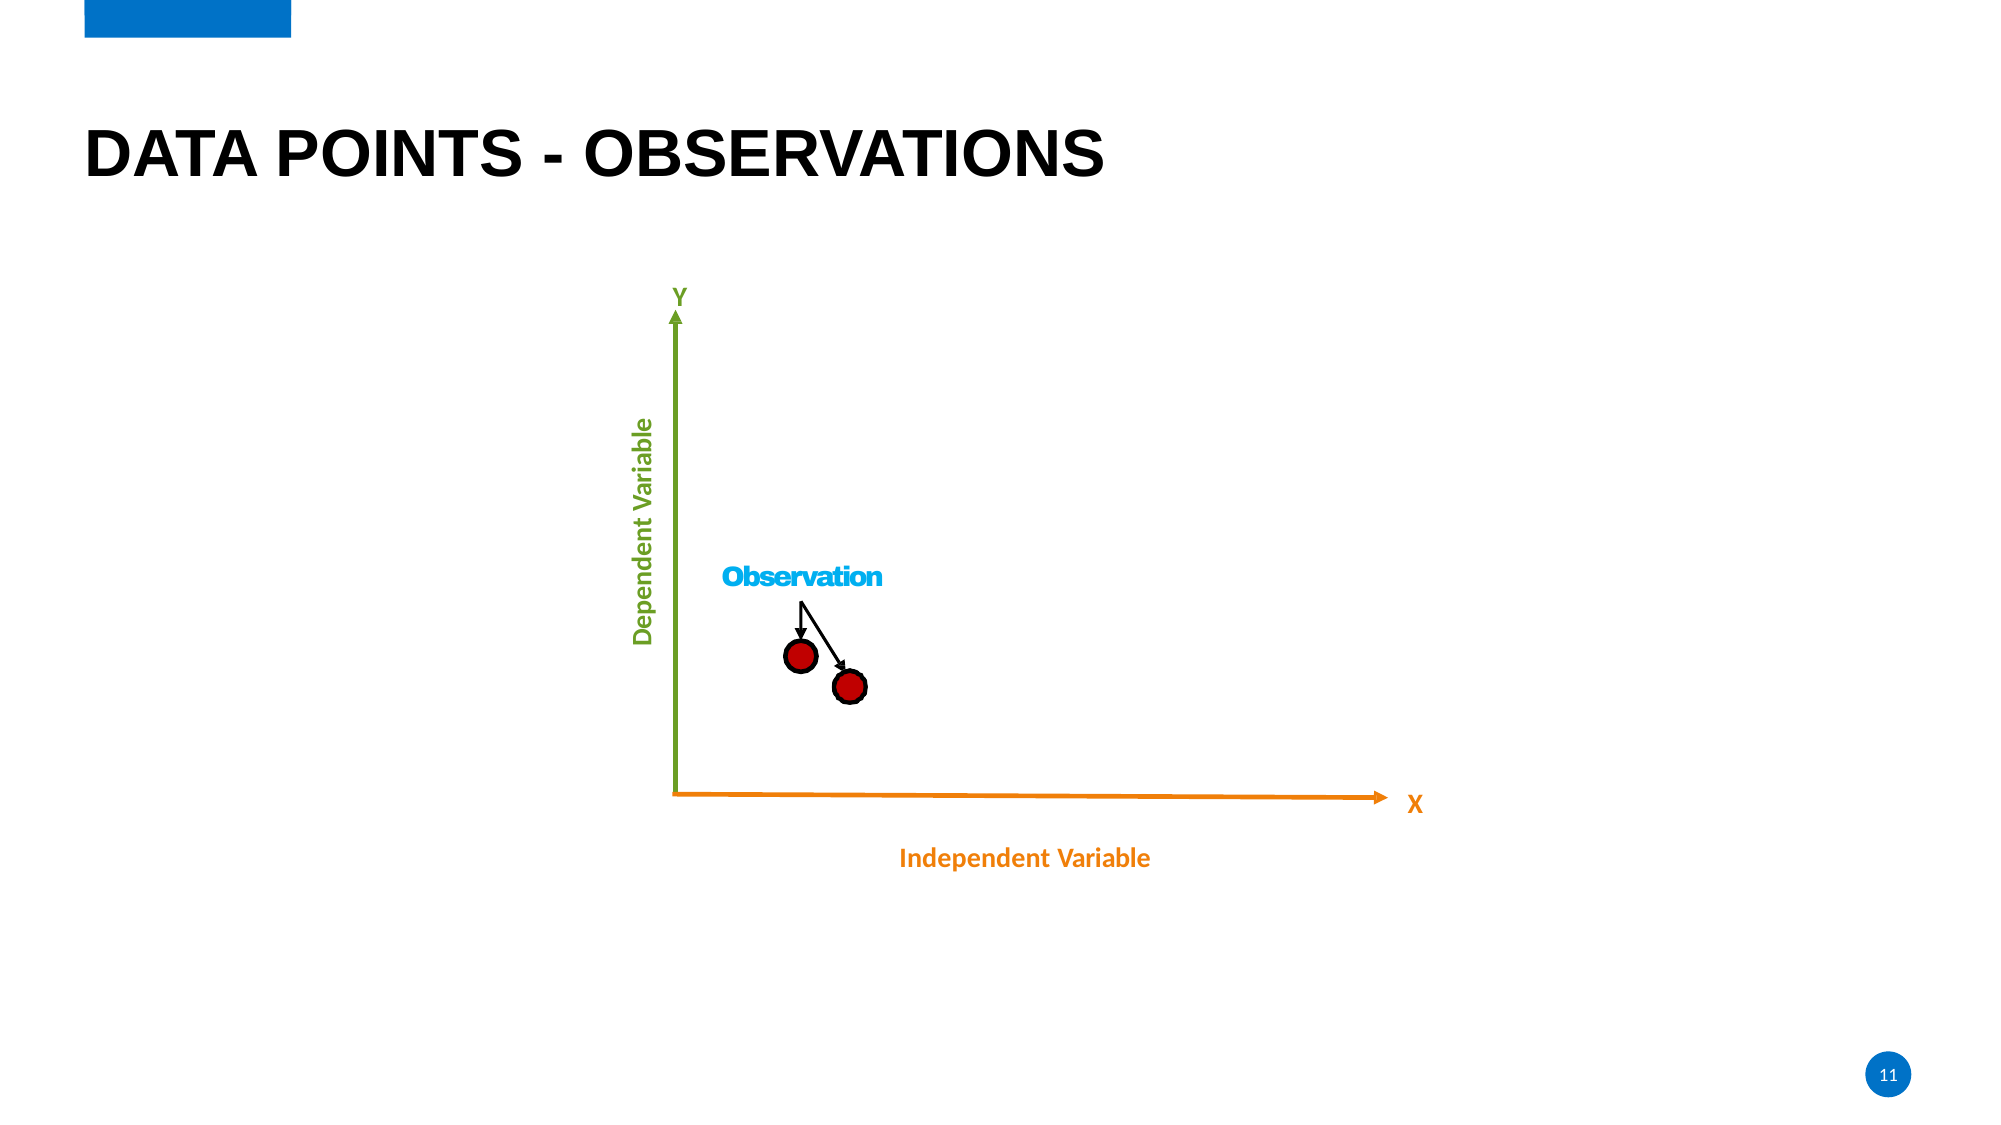

# DatA Points - Observations
Y

Dependent Variable
Observation

X

Independent Variable
11